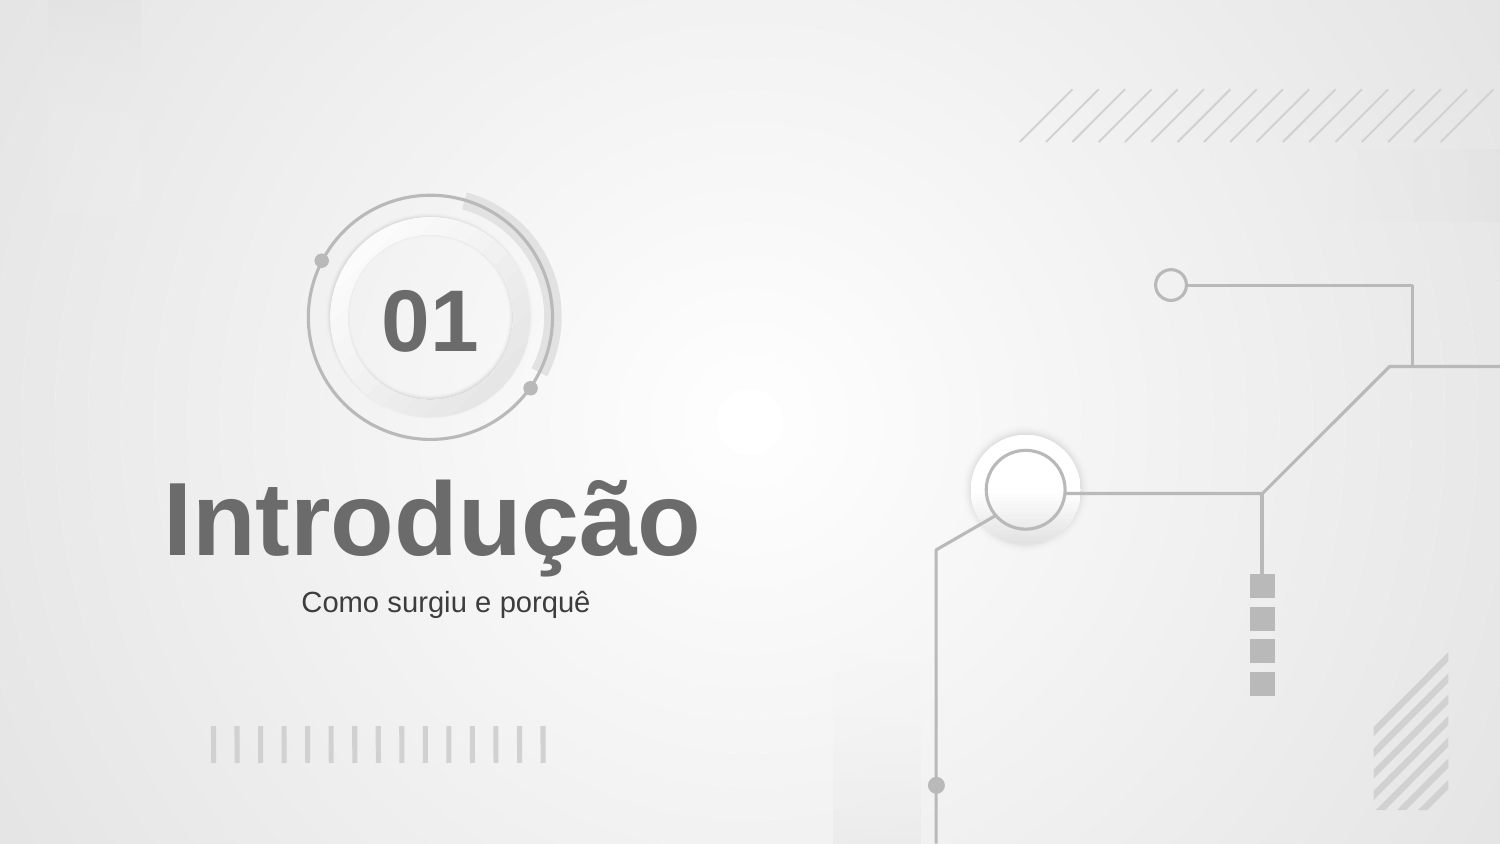

01

# Introdução
     Como surgiu e porquê